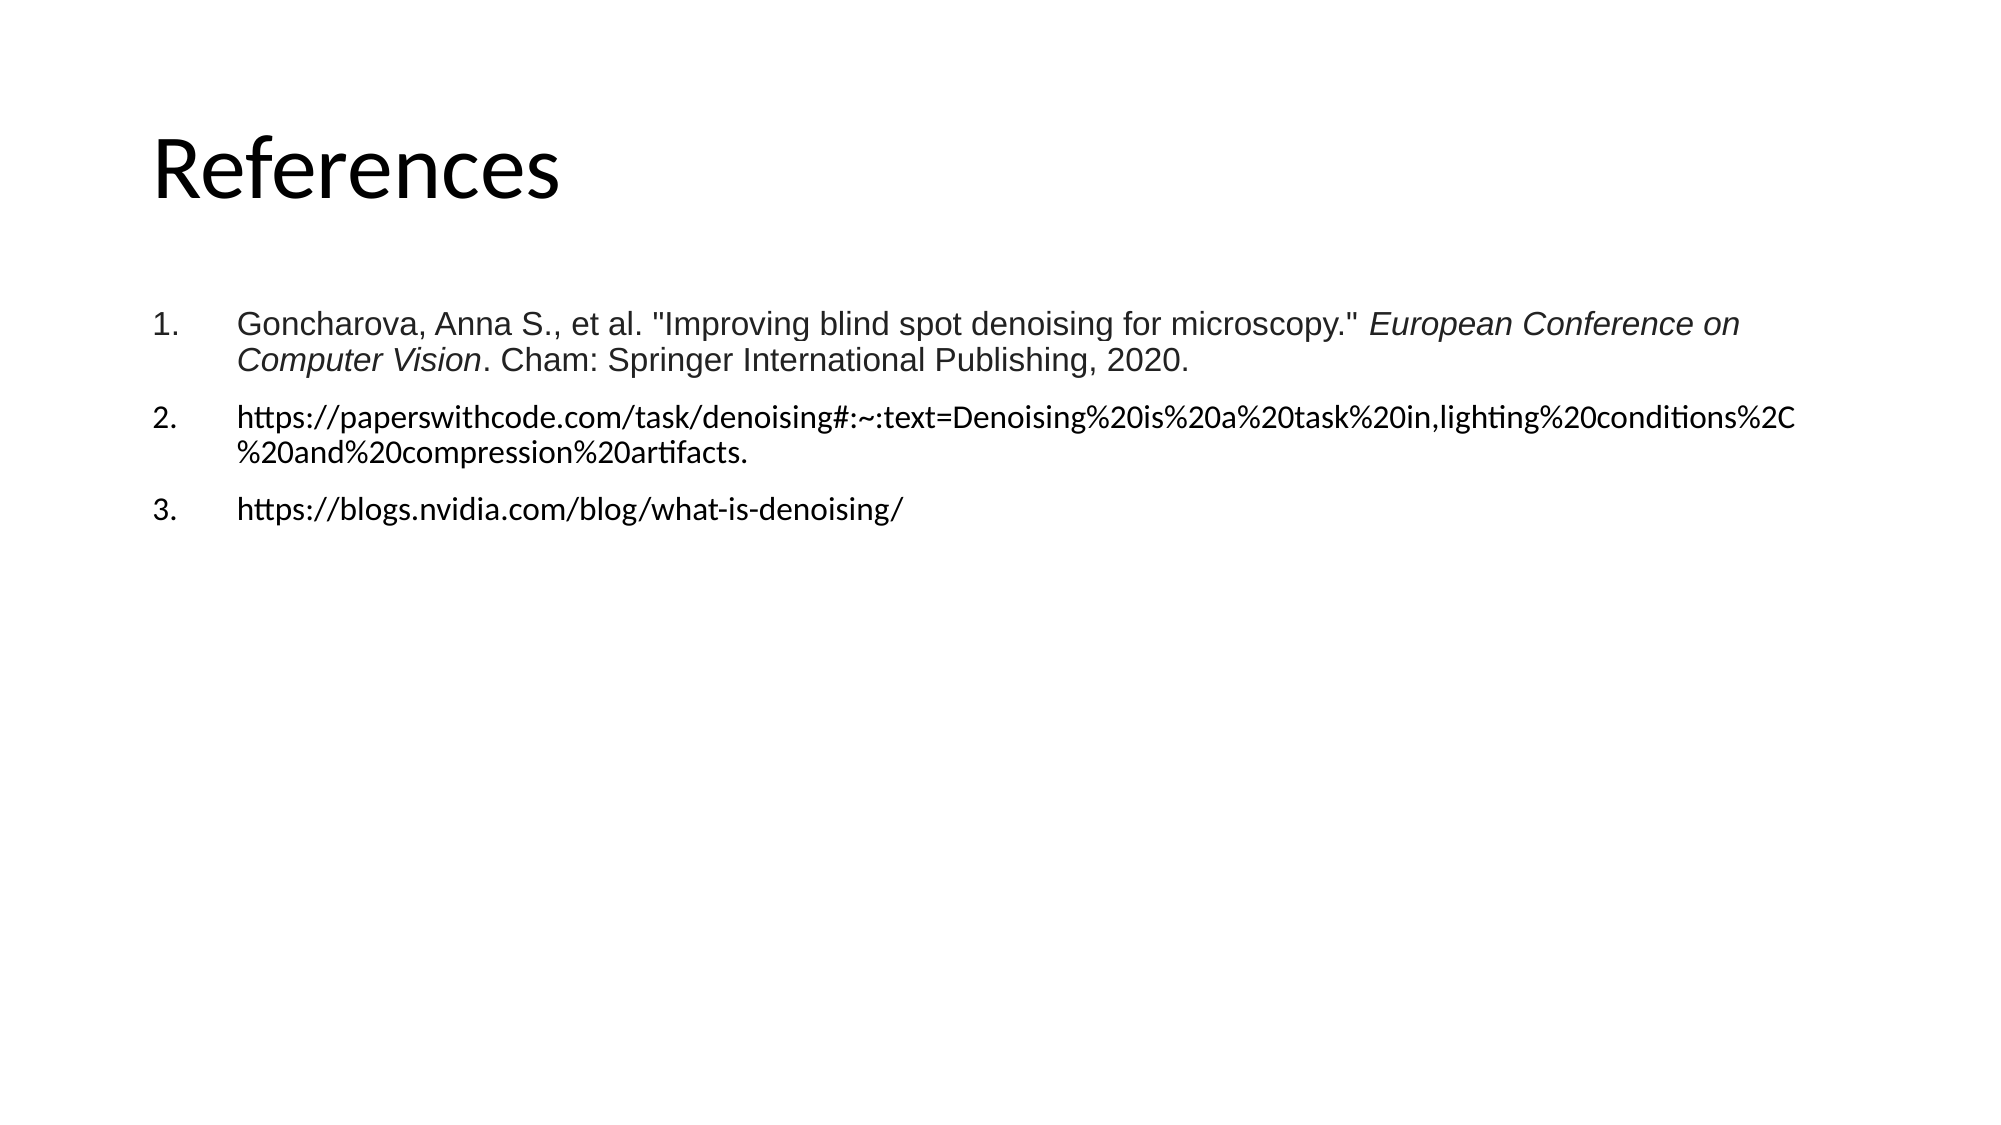

# References
Goncharova, Anna S., et al. "Improving blind spot denoising for microscopy." European Conference on Computer Vision. Cham: Springer International Publishing, 2020.
https://paperswithcode.com/task/denoising#:~:text=Denoising%20is%20a%20task%20in,lighting%20conditions%2C%20and%20compression%20artifacts.
https://blogs.nvidia.com/blog/what-is-denoising/